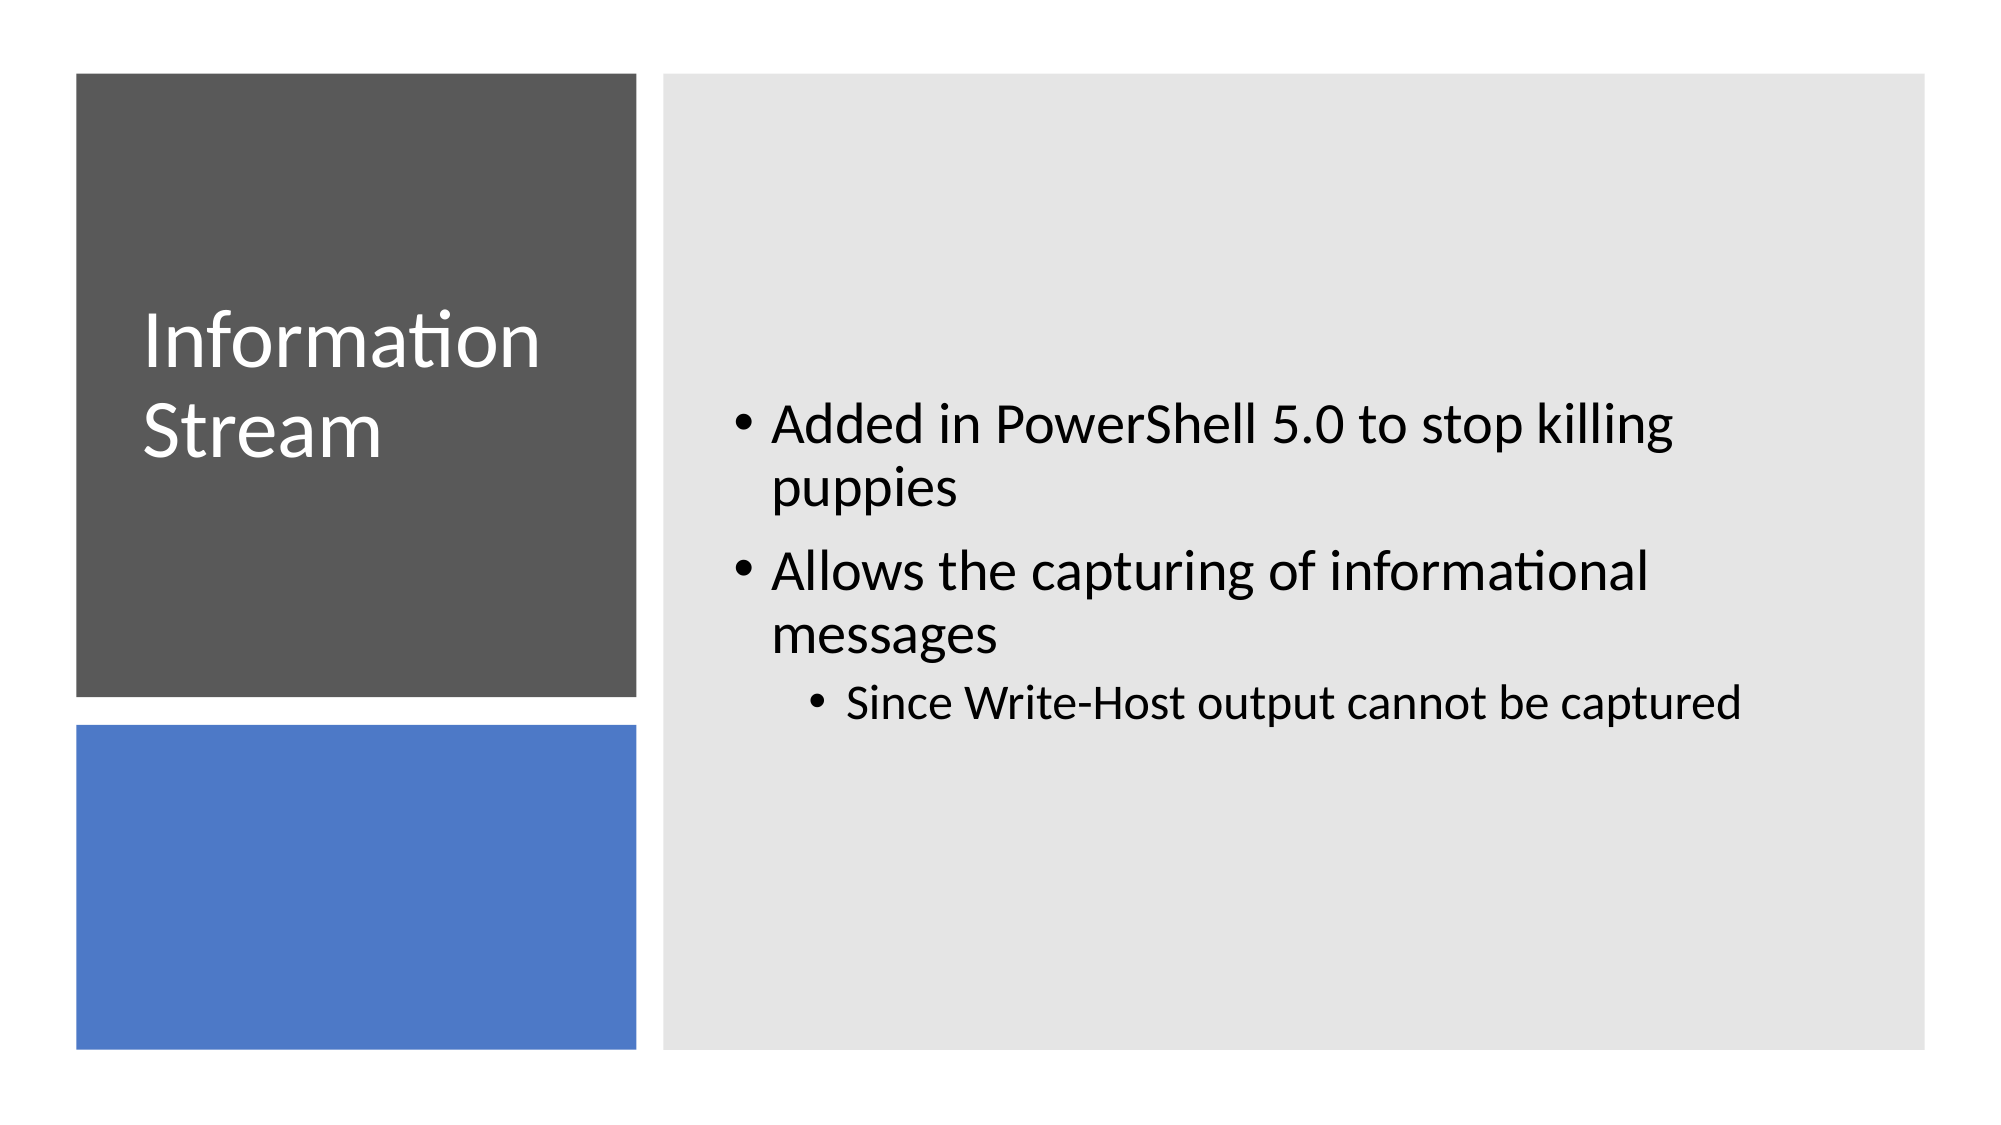

Added in PowerShell 5.0 to stop killing puppies
Allows the capturing of informational messages
Since Write-Host output cannot be captured
# Information Stream